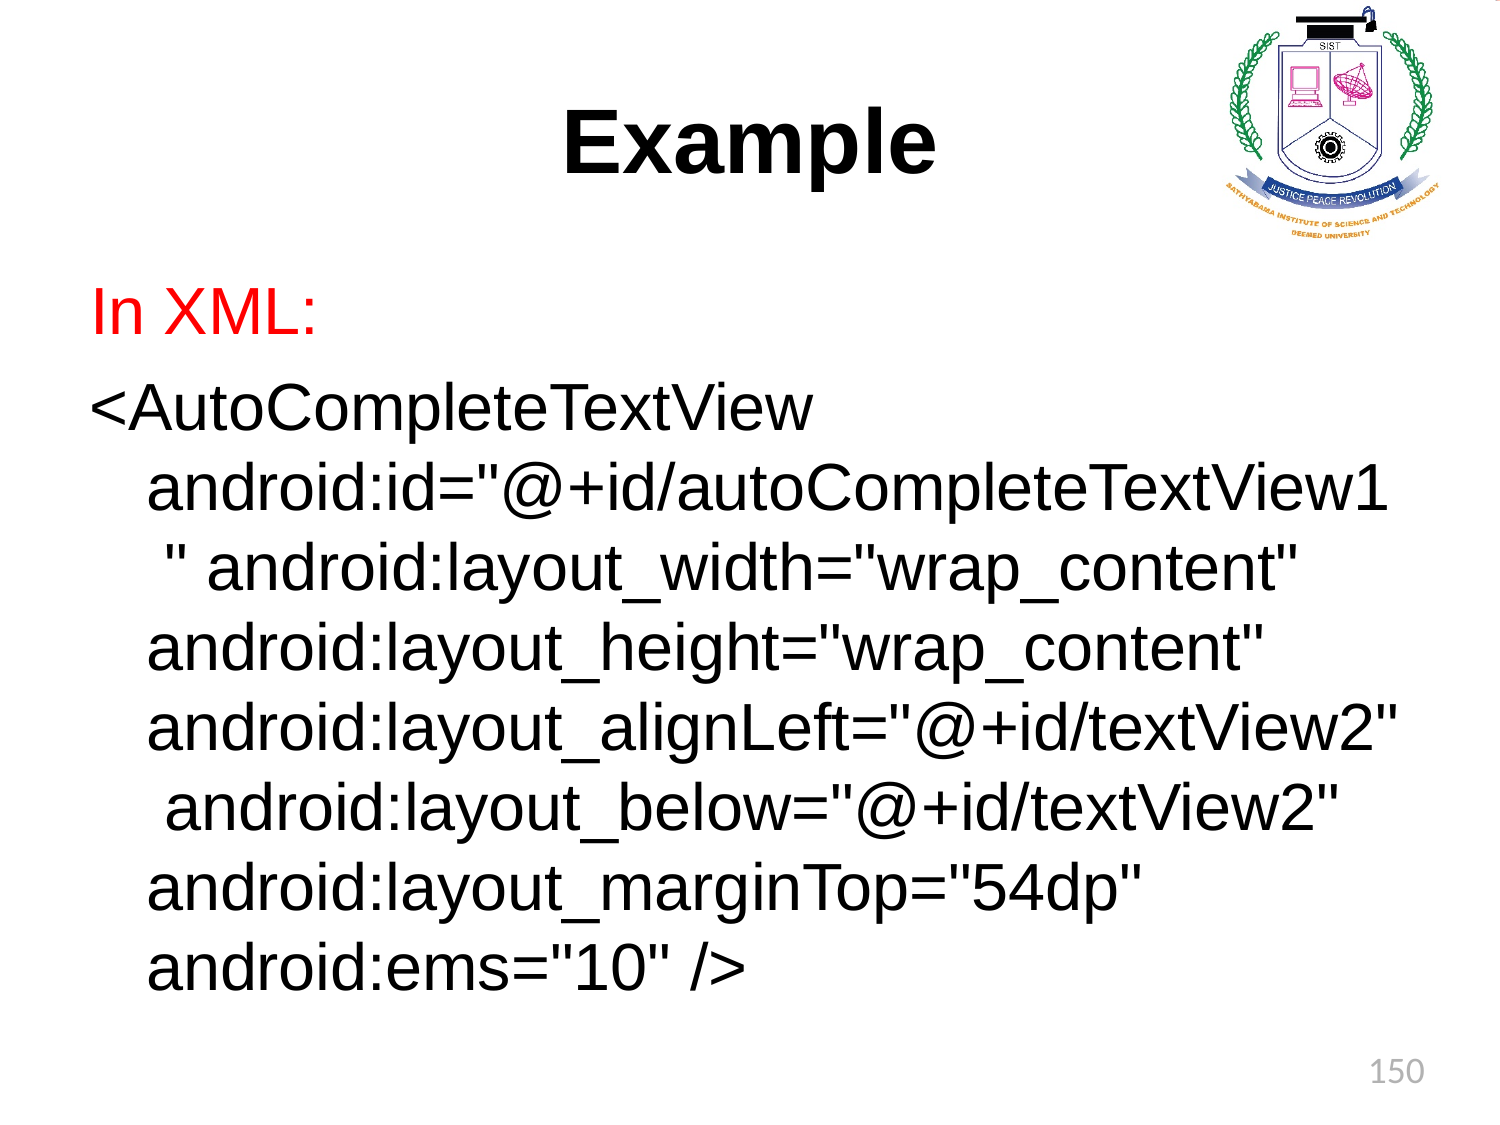

# Example
In XML:
<AutoCompleteTextView  android:id="@+id/autoCompleteTextView1  " android:layout_width="wrap_content"  android:layout_height="wrap_content"  android:layout_alignLeft="@+id/textView2"  android:layout_below="@+id/textView2"  android:layout_marginTop="54dp"  android:ems="10" />
150